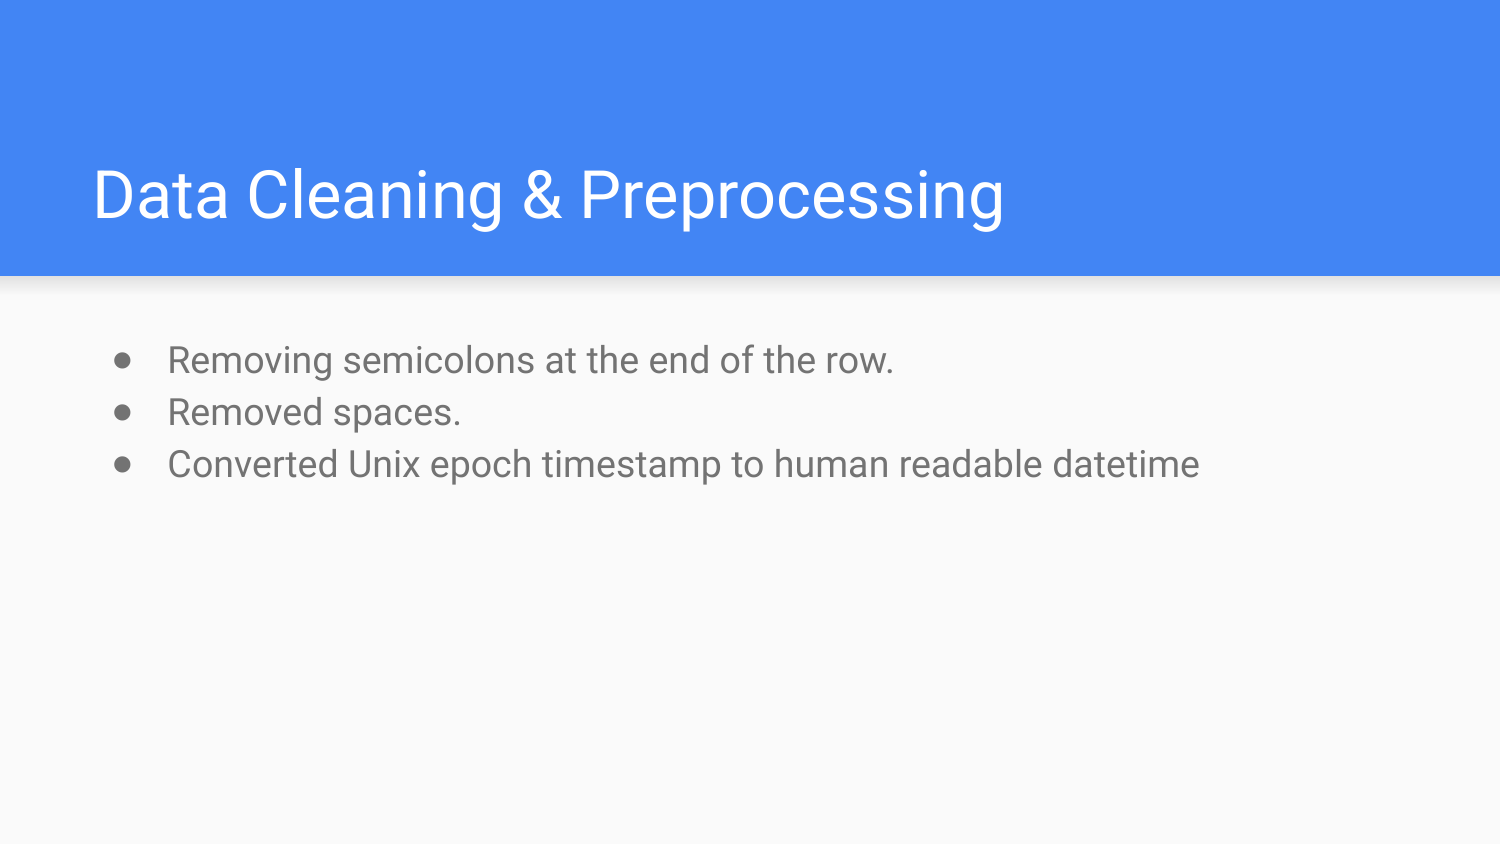

# Data Cleaning & Preprocessing
Removing semicolons at the end of the row.
Removed spaces.
Converted Unix epoch timestamp to human readable datetime